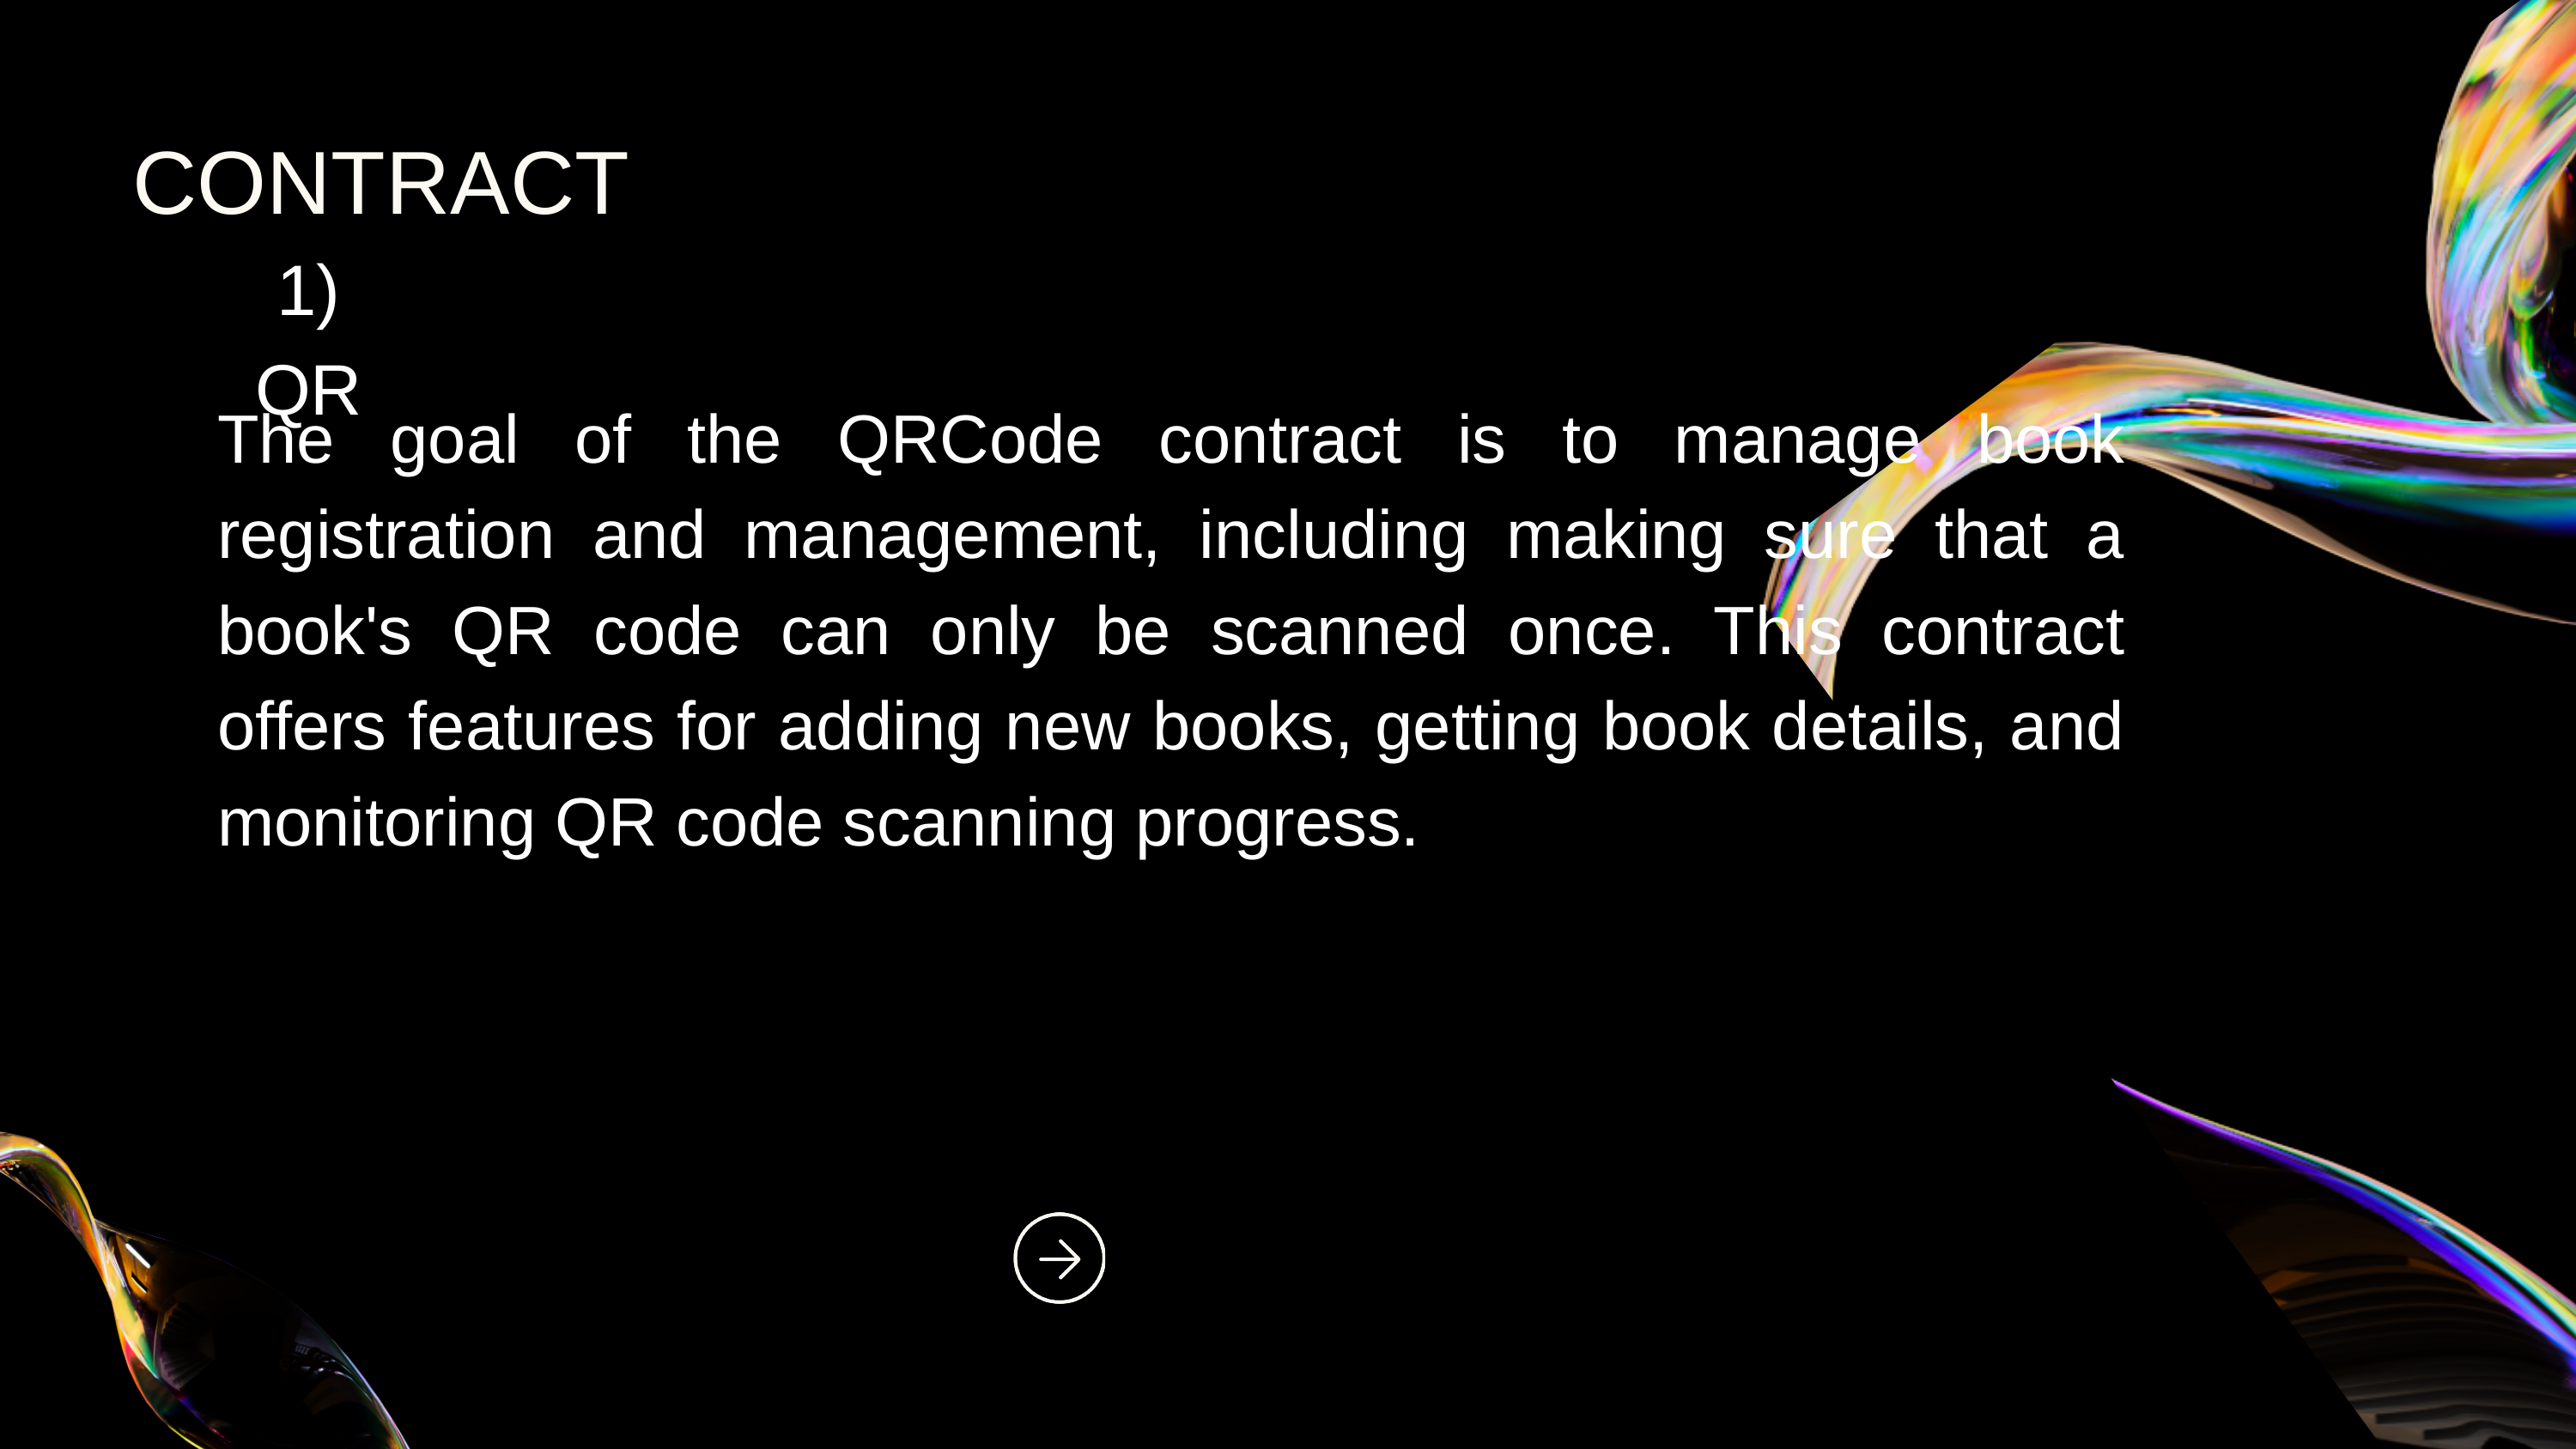

CONTRACT
1) QR
The goal of the QRCode contract is to manage book registration and management, including making sure that a book's QR code can only be scanned once. This contract offers features for adding new books, getting book details, and monitoring QR code scanning progress.